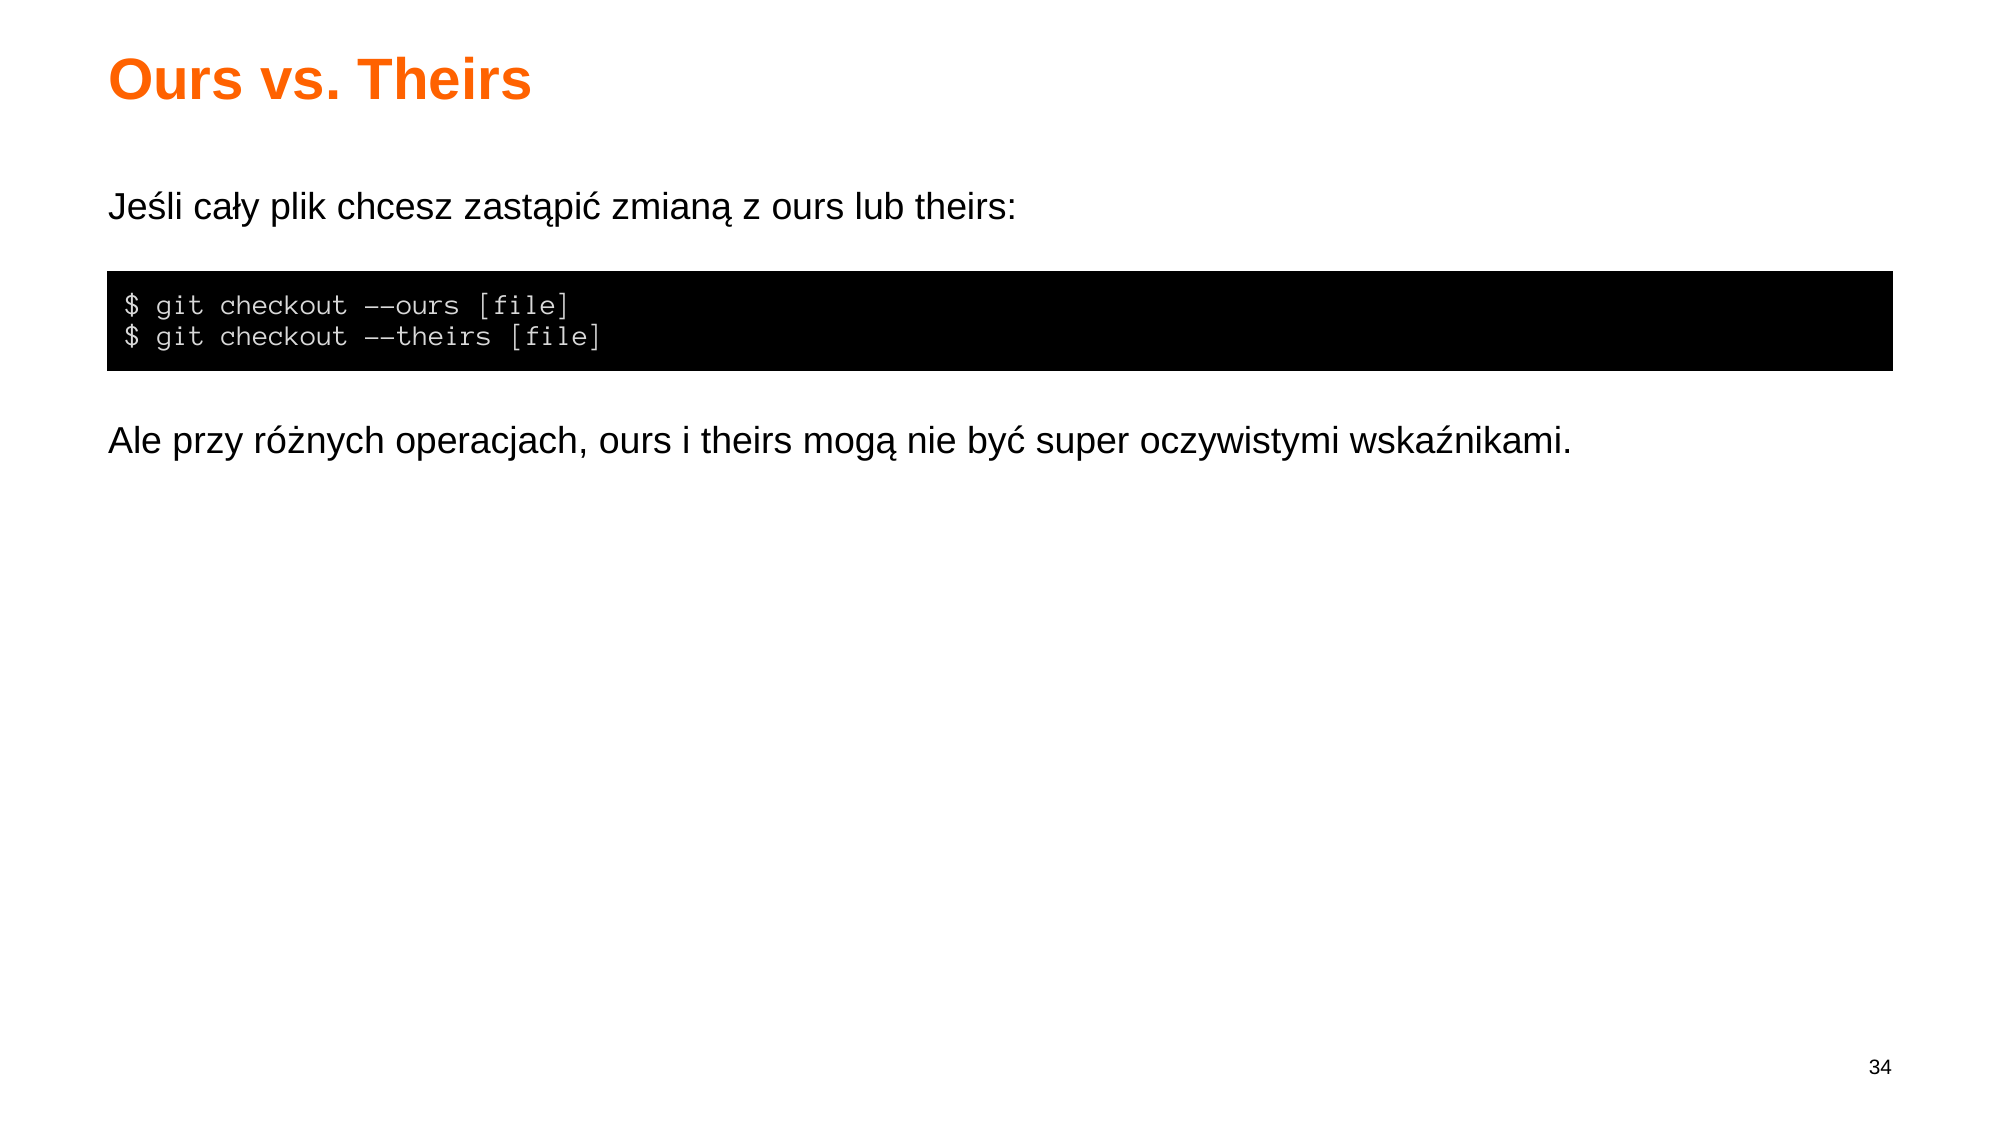

# Ours vs. Theirs
Jeśli cały plik chcesz zastąpić zmianą z ours lub theirs:

Ale przy różnych operacjach, ours i theirs mogą nie być super oczywistymi wskaźnikami.

$ git checkout --ours [file]
$ git checkout --theirs [file]
34